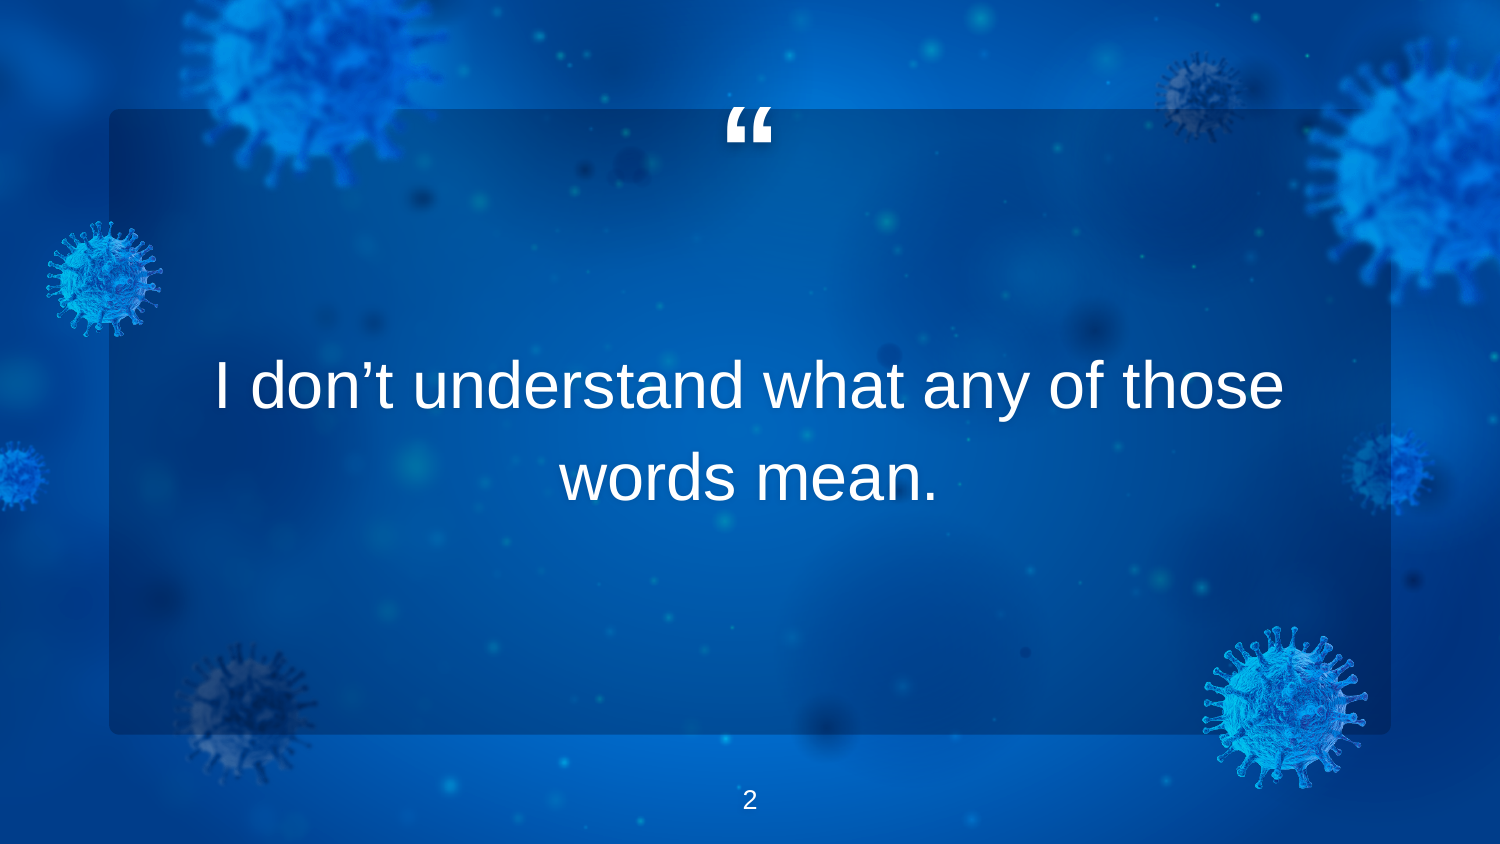

I don’t understand what any of those words mean.
2